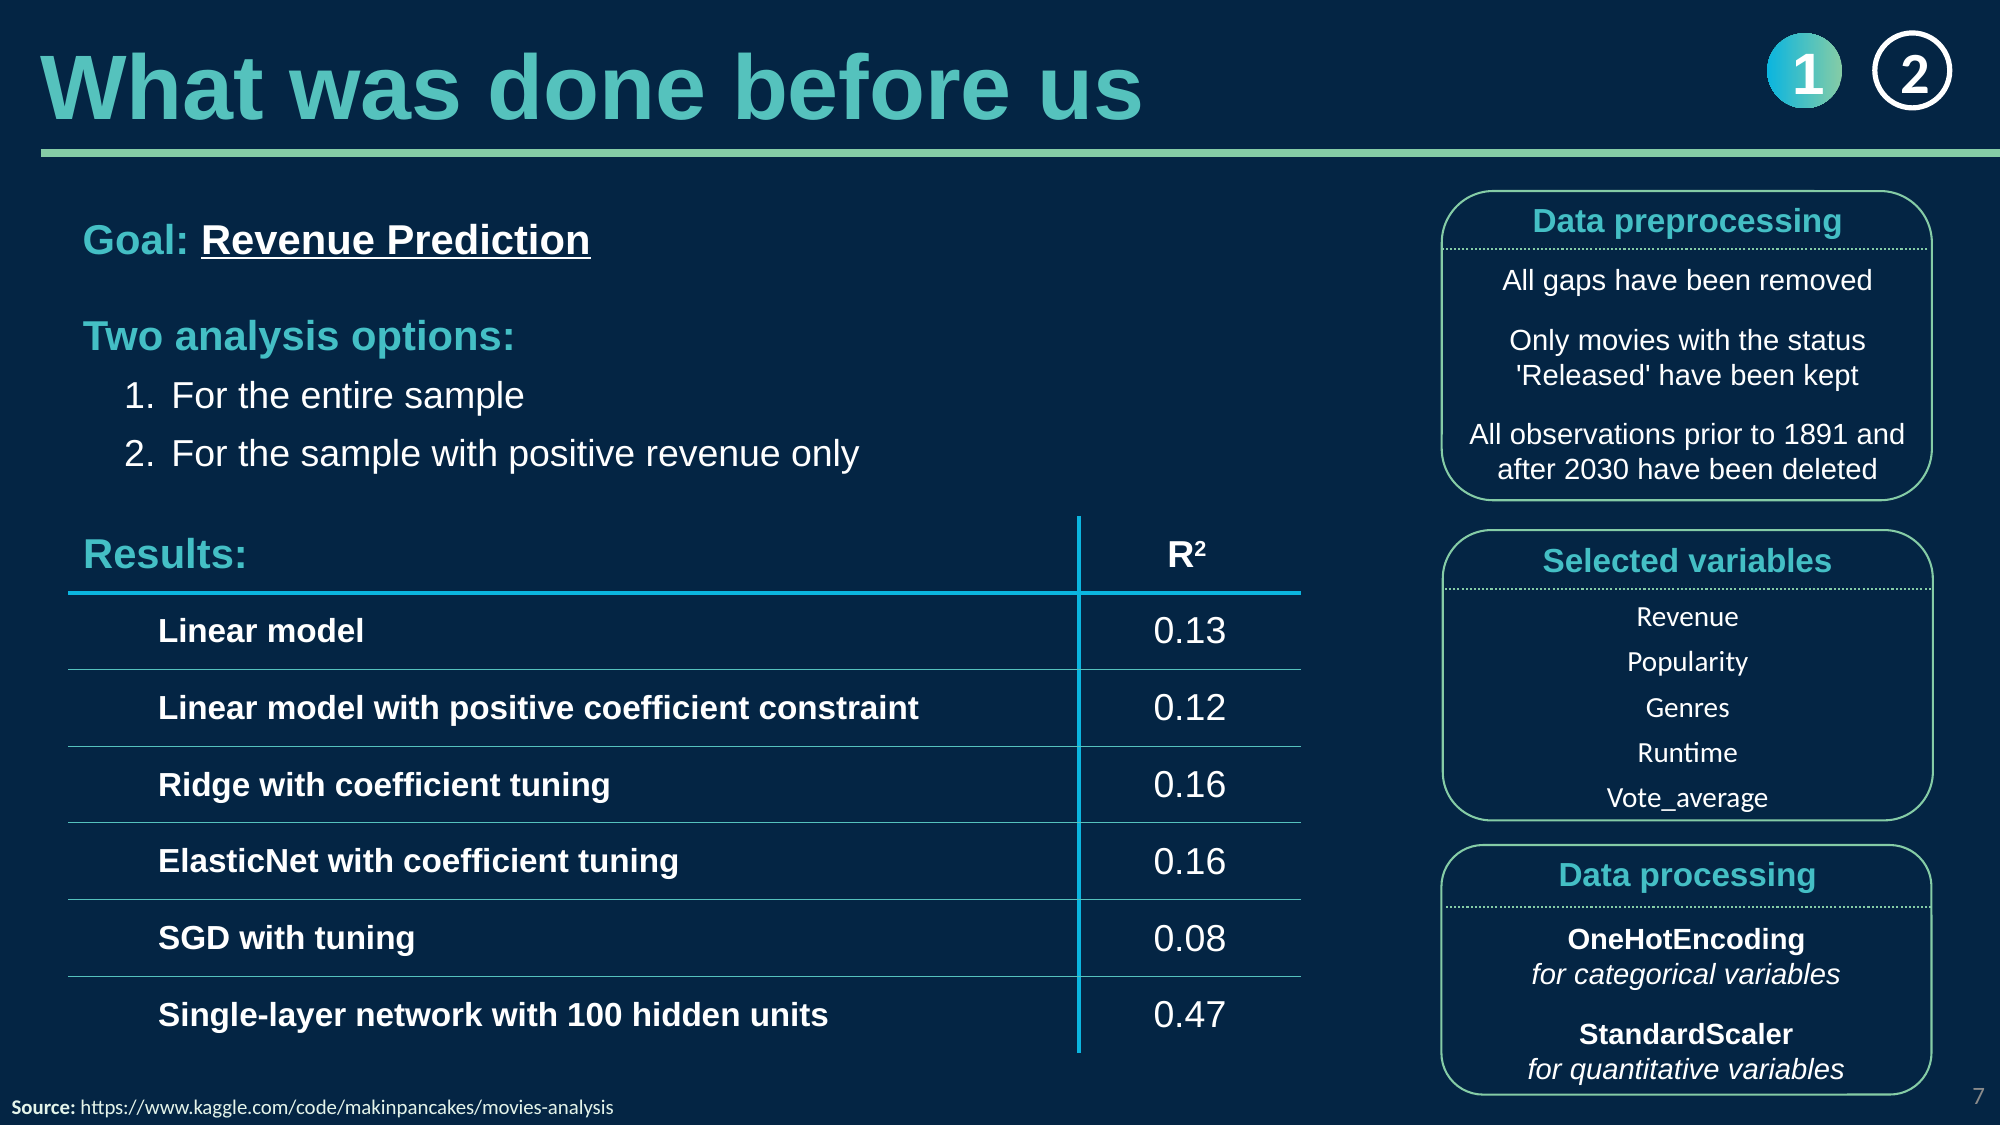

2
1
What was done before us

Data preprocessing
Goal: Revenue Prediction
All gaps have been removed
Only movies with the status 'Released' have been kept
All observations prior to 1891 and after 2030 have been deleted
Two analysis options:
For the entire sample
For the sample with positive revenue only
| Results: | R2 |
| --- | --- |
| Linear model | 0.13 |
| Linear model with positive coefficient constraint | 0.12 |
| Ridge with coefficient tuning | 0.16 |
| ElasticNet with coefficient tuning | 0.16 |
| SGD with tuning | 0.08 |
| Single-layer network with 100 hidden units | 0.47 |

Selected variables
Revenue
Popularity
Genres
Runtime
Vote_average

Data processing
OneHotEncoding
for categorical variables
StandardScaler
for quantitative variables
7
Source: https://www.kaggle.com/code/makinpancakes/movies-analysis